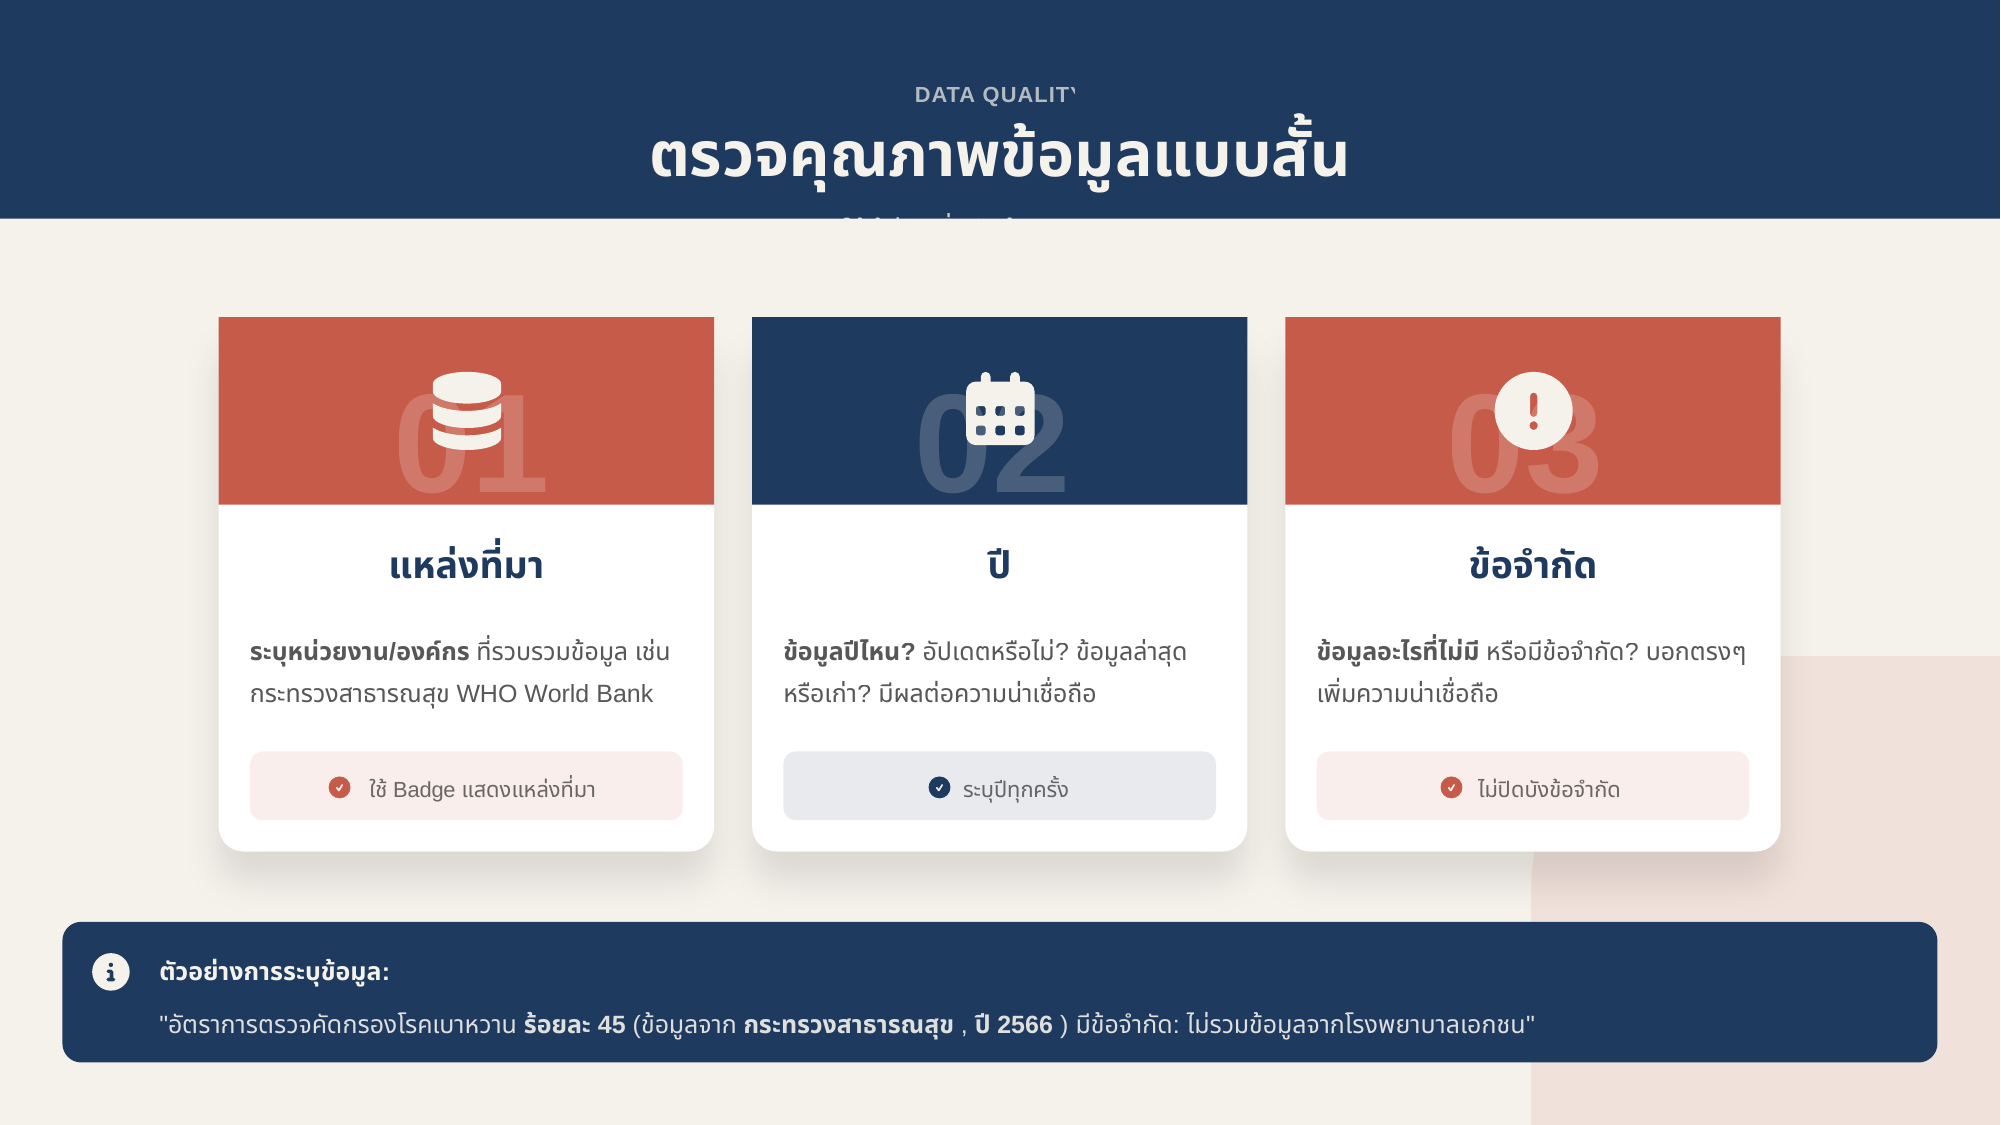

DATA QUALITY
ตรวจคุณภาพข้อมูลแบบสั้น
ให้ผู้อ่านเชื่อถือข้อมูลของคุณ
01
02
03

แหล่งที่มา
ปี
ข้อจำกัด
ระบุหน่วยงาน/องค์กร ที่รวบรวมข้อมูล เช่น กระทรวงสาธารณสุข WHO World Bank
ข้อมูลปีไหน? อัปเดตหรือไม่? ข้อมูลล่าสุดหรือเก่า? มีผลต่อความน่าเชื่อถือ
ข้อมูลอะไรที่ไม่มี หรือมีข้อจำกัด? บอกตรงๆ เพิ่มความน่าเชื่อถือ

ใช้ Badge แสดงแหล่งที่มา
ระบุปีทุกครั้ง
ไม่ปิดบังข้อจำกัด

ตัวอย่างการระบุข้อมูล:

"อัตราการตรวจคัดกรองโรคเบาหวาน ร้อยละ 45 (ข้อมูลจาก กระทรวงสาธารณสุข , ปี 2566 ) มีข้อจำกัด: ไม่รวมข้อมูลจากโรงพยาบาลเอกชน"